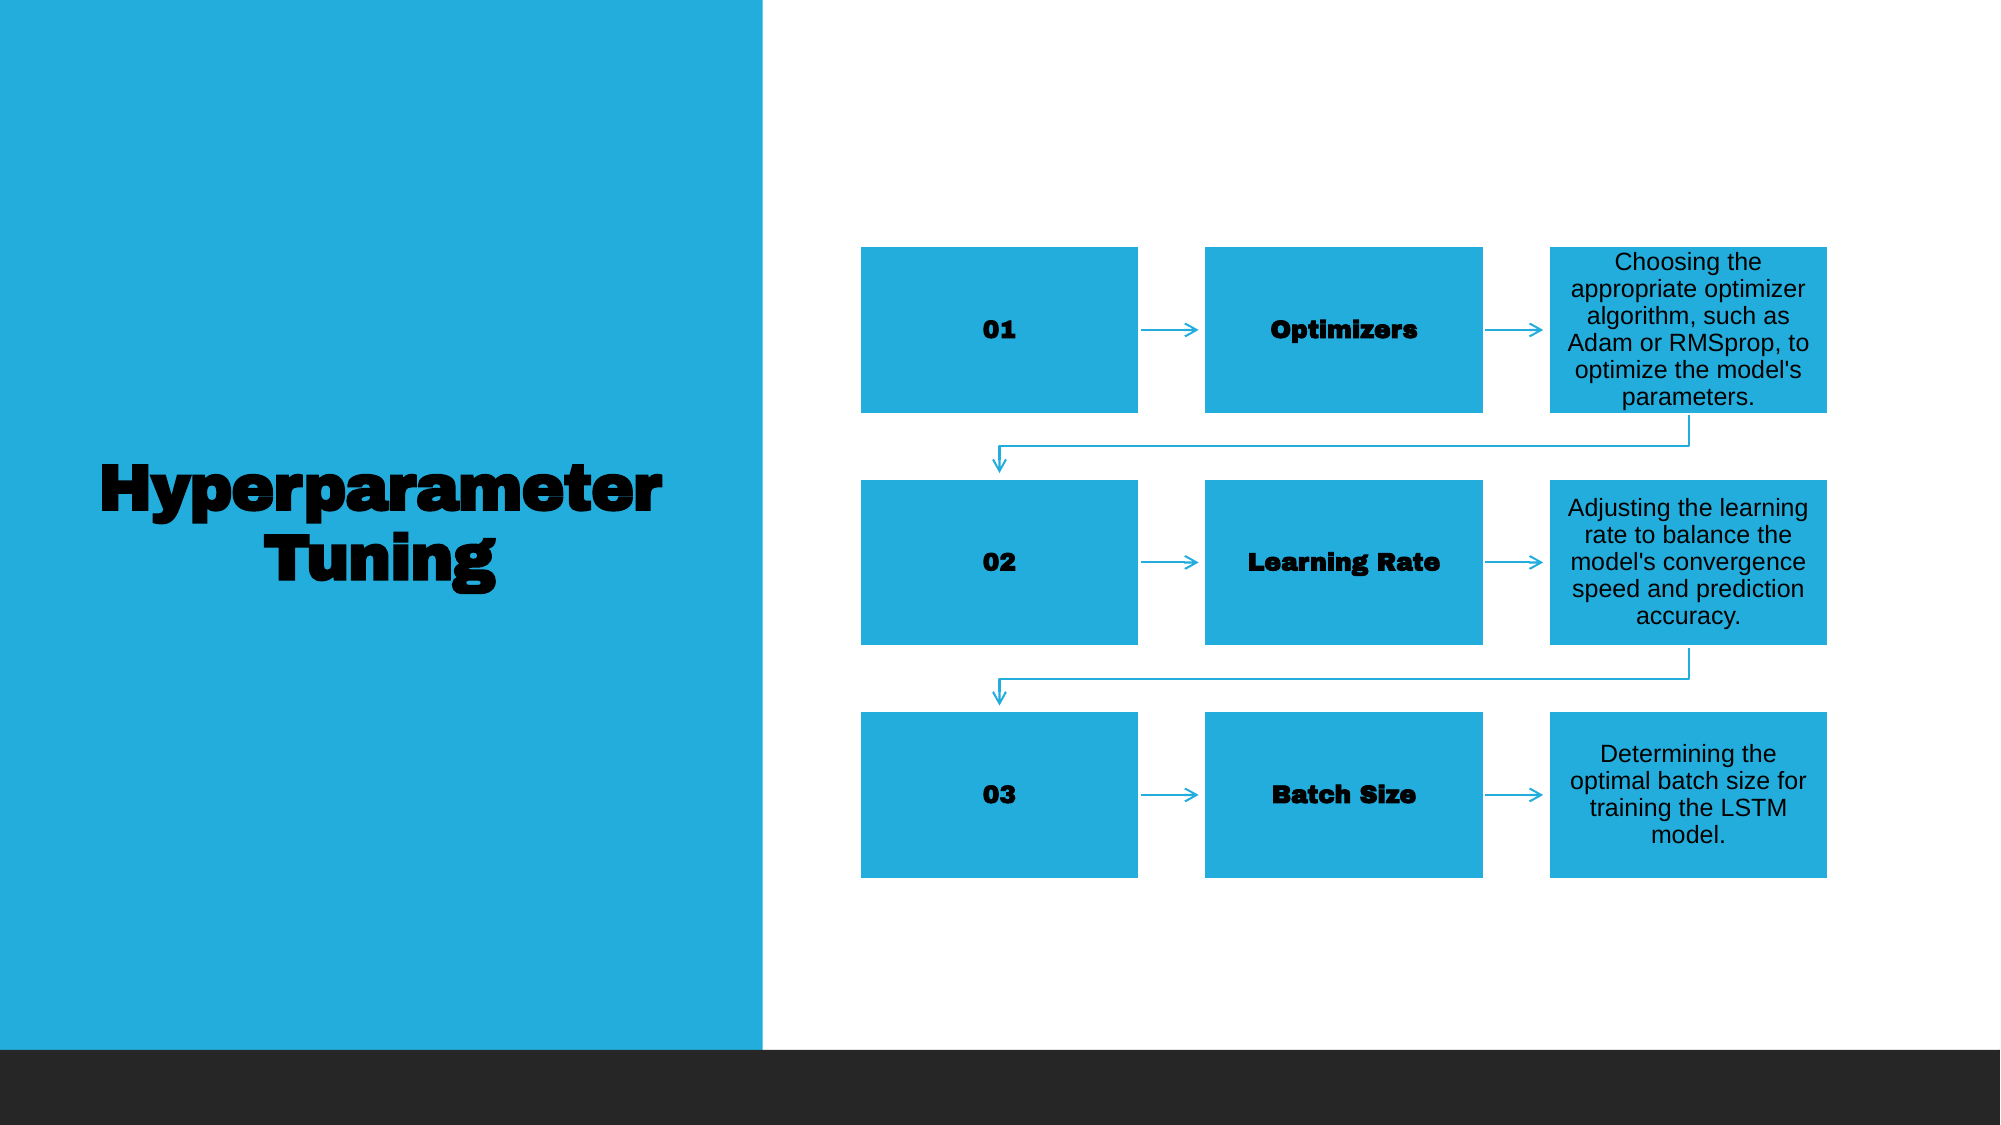

# Hyperparameter Tuning

01

Optimizers

Choosing the appropriate optimizer algorithm, such as Adam or RMSprop, to optimize the model's parameters.

02

Learning Rate

Adjusting the learning rate to balance the model's convergence speed and prediction accuracy.

03

Batch Size
Determining the optimal batch size for training the LSTM model.